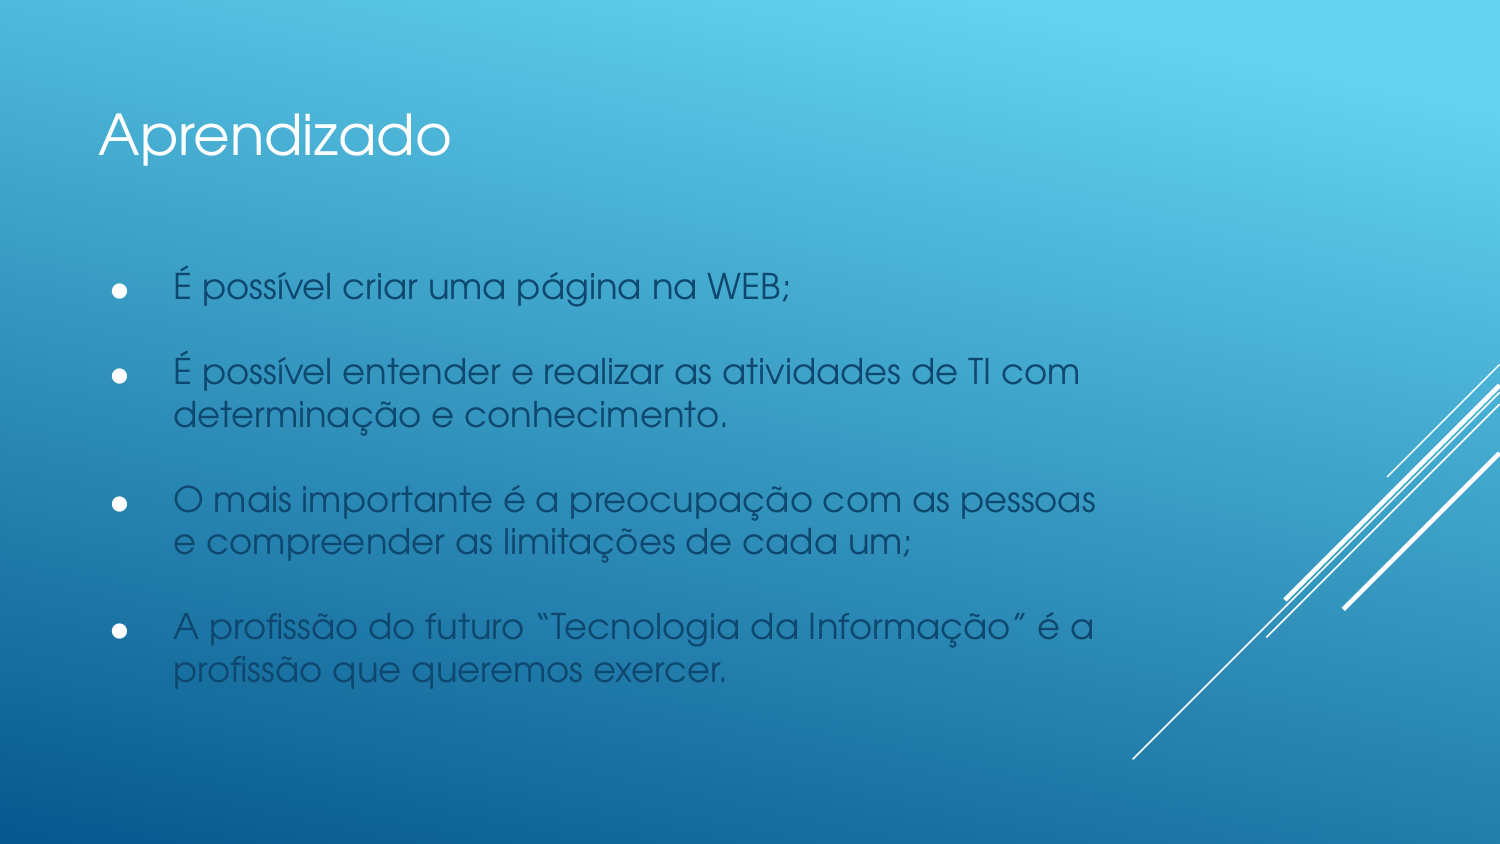

# Aprendizado
É possível criar uma página na WEB;

É possível entender e realizar as atividades de TI com determinação e conhecimento.

O mais importante é a preocupação com as pessoas e compreender as limitações de cada um;

A profissão do futuro “Tecnologia da Informação” é a profissão que queremos exercer.